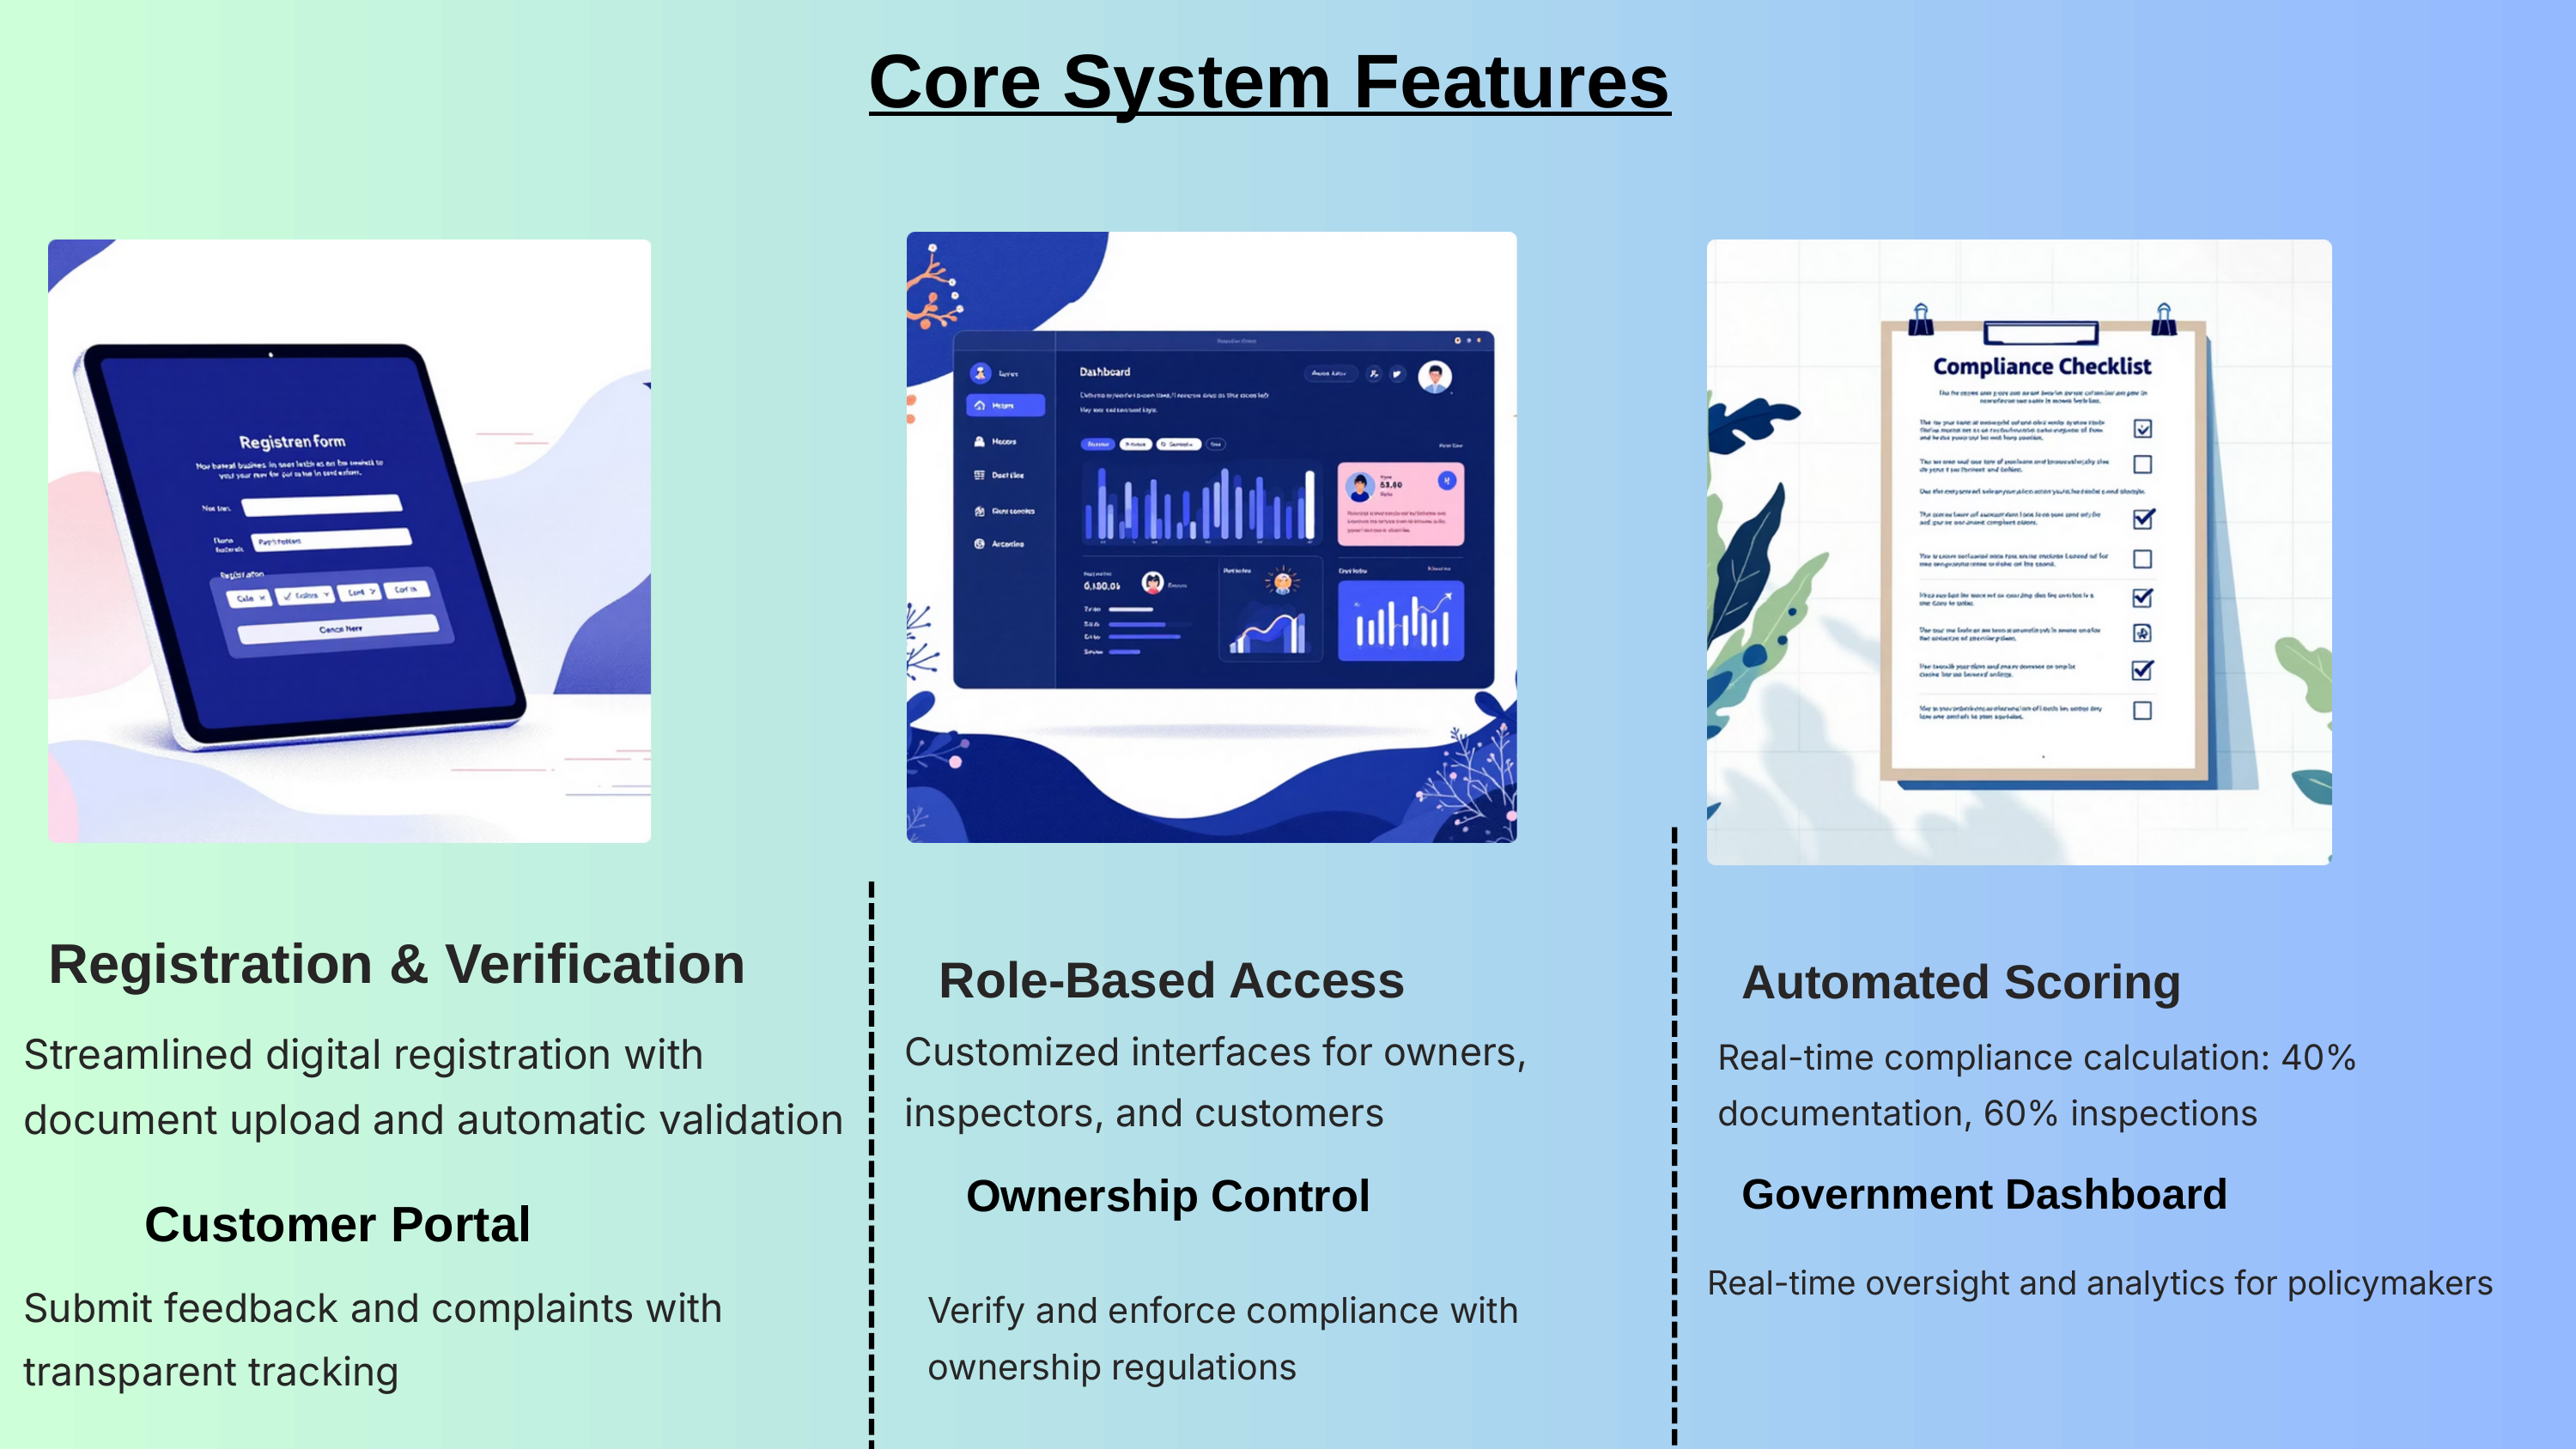

Core System Features

Registration & Verification
Role-Based Access
Automated Scoring
Customized interfaces for owners, inspectors, and customers
Streamlined digital registration with document upload and automatic validation
Real-time compliance calculation: 40% documentation, 60% inspections
Government Dashboard
Ownership Control
Customer Portal
Real-time oversight and analytics for policymakers
Submit feedback and complaints with transparent tracking
Verify and enforce compliance with ownership regulations